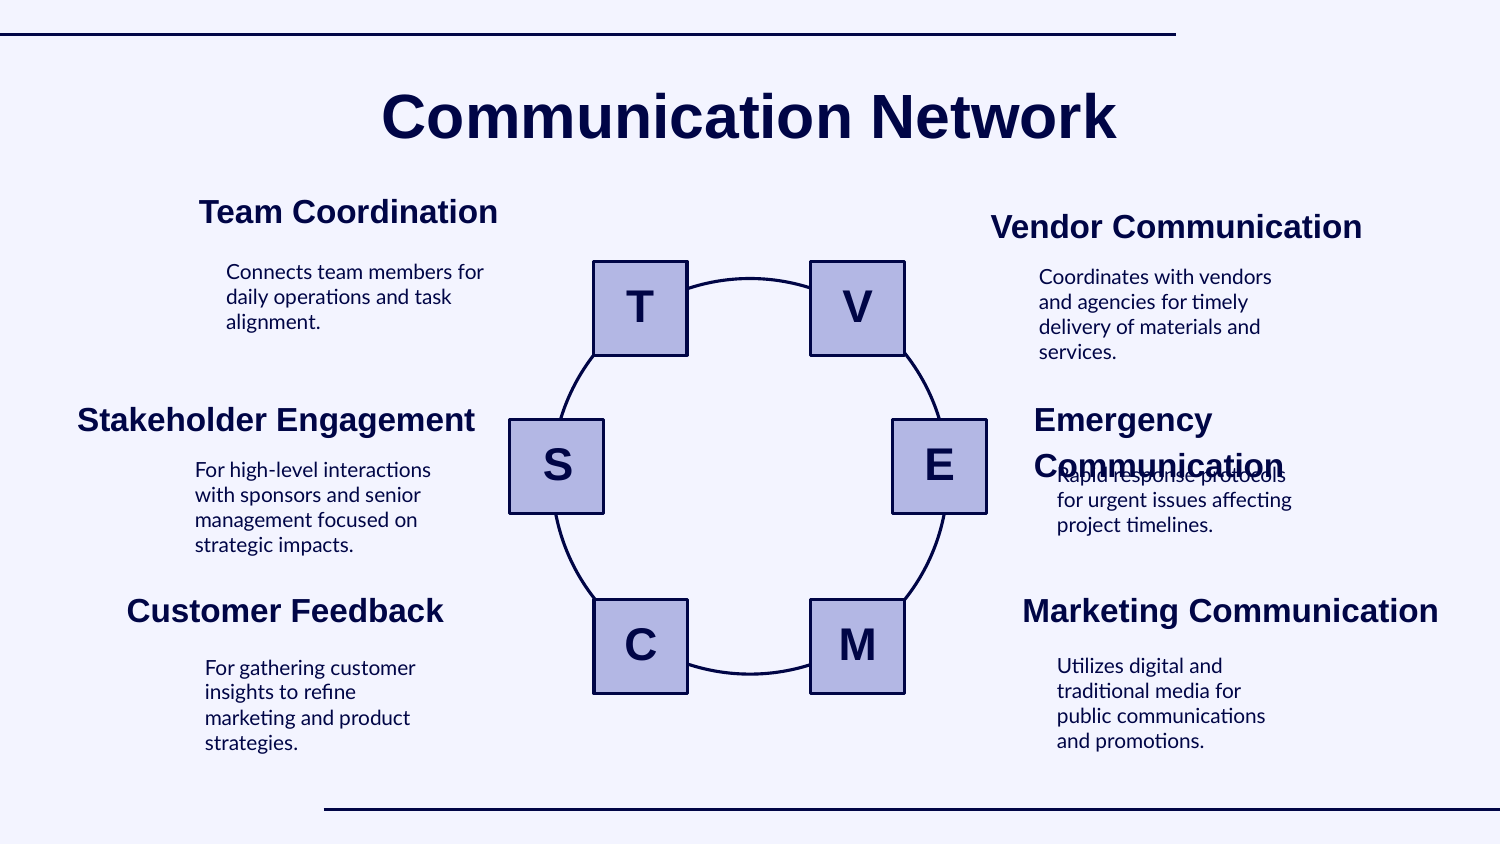

# Communication Network
Team Coordination
Vendor Communication
Connects team members for daily operations and task alignment.
Coordinates with vendors and agencies for timely delivery of materials and services.

T

V

Stakeholder Engagement
Emergency Communication

S

E
For high-level interactions with sponsors and senior management focused on strategic impacts.
Rapid response protocols for urgent issues affecting project timelines.
Customer Feedback
Marketing Communication

C

M
Utilizes digital and traditional media for public communications and promotions.
For gathering customer insights to refine marketing and product strategies.